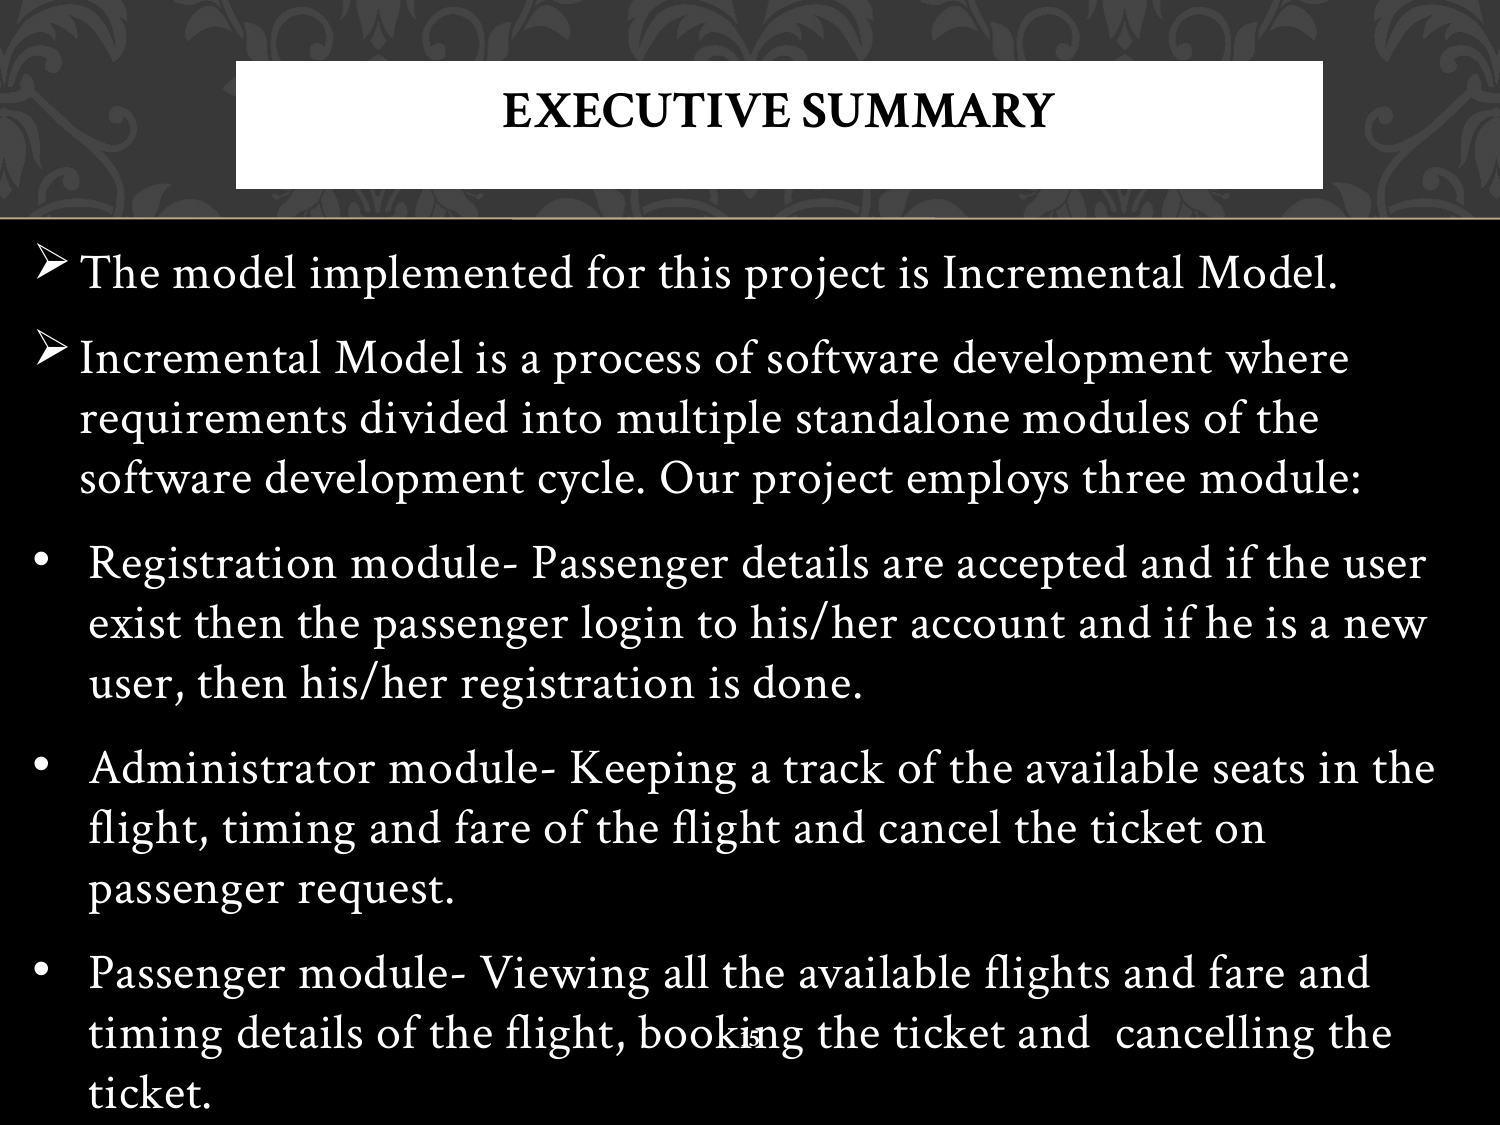

# Executive Summary
The model implemented for this project is Incremental Model.
Incremental Model is a process of software development where requirements divided into multiple standalone modules of the software development cycle. Our project employs three module:
Registration module- Passenger details are accepted and if the user exist then the passenger login to his/her account and if he is a new user, then his/her registration is done.
Administrator module- Keeping a track of the available seats in the flight, timing and fare of the flight and cancel the ticket on passenger request.
Passenger module- Viewing all the available flights and fare and timing details of the flight, booking the ticket and  cancelling the ticket.
15